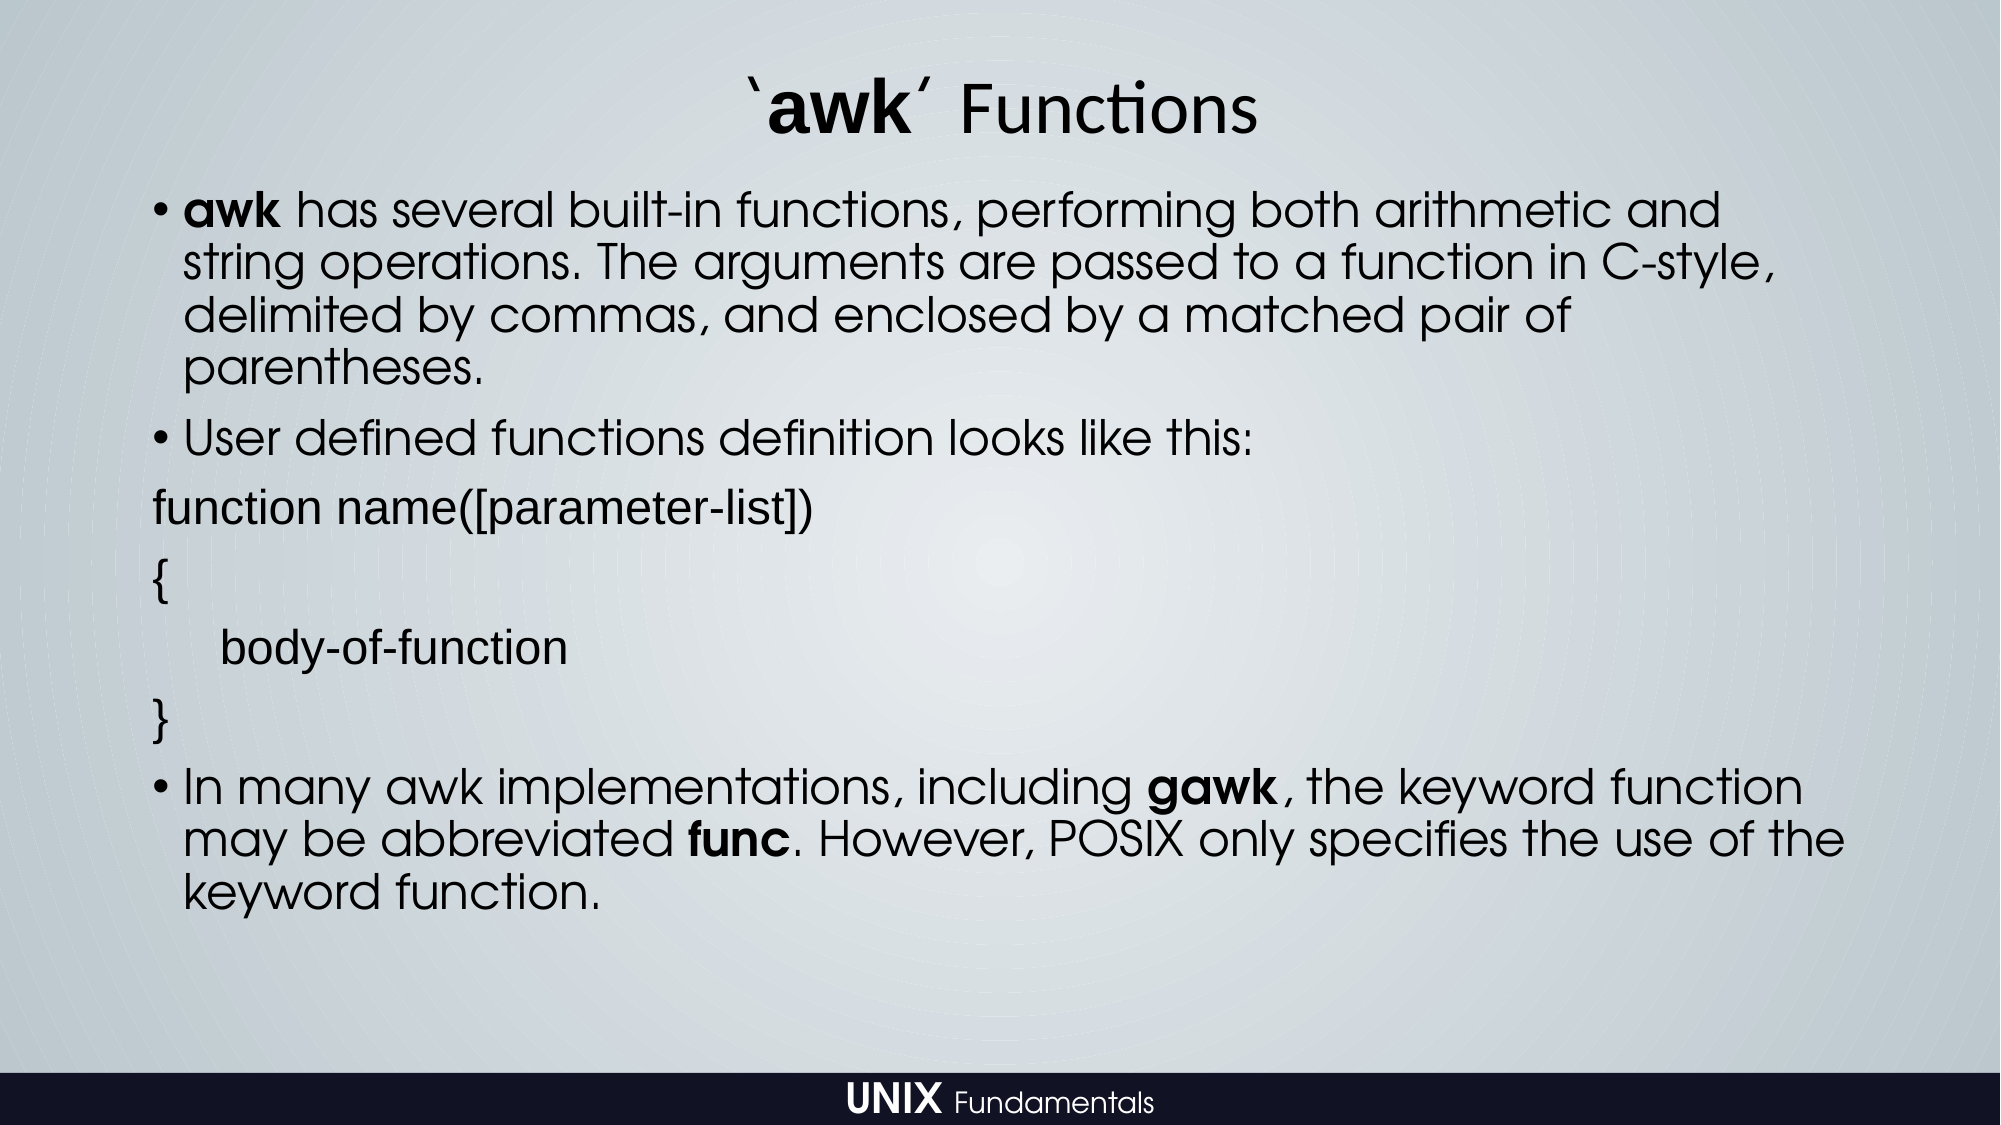

# ‘awk’ Functions
awk has several built-in functions, performing both arithmetic and string operations. The arguments are passed to a function in C-style, delimited by commas, and enclosed by a matched pair of parentheses.
User defined functions definition looks like this:
function name([parameter-list])
{
     body-of-function
}
In many awk implementations, including gawk, the keyword function may be abbreviated func. However, POSIX only specifies the use of the keyword function.